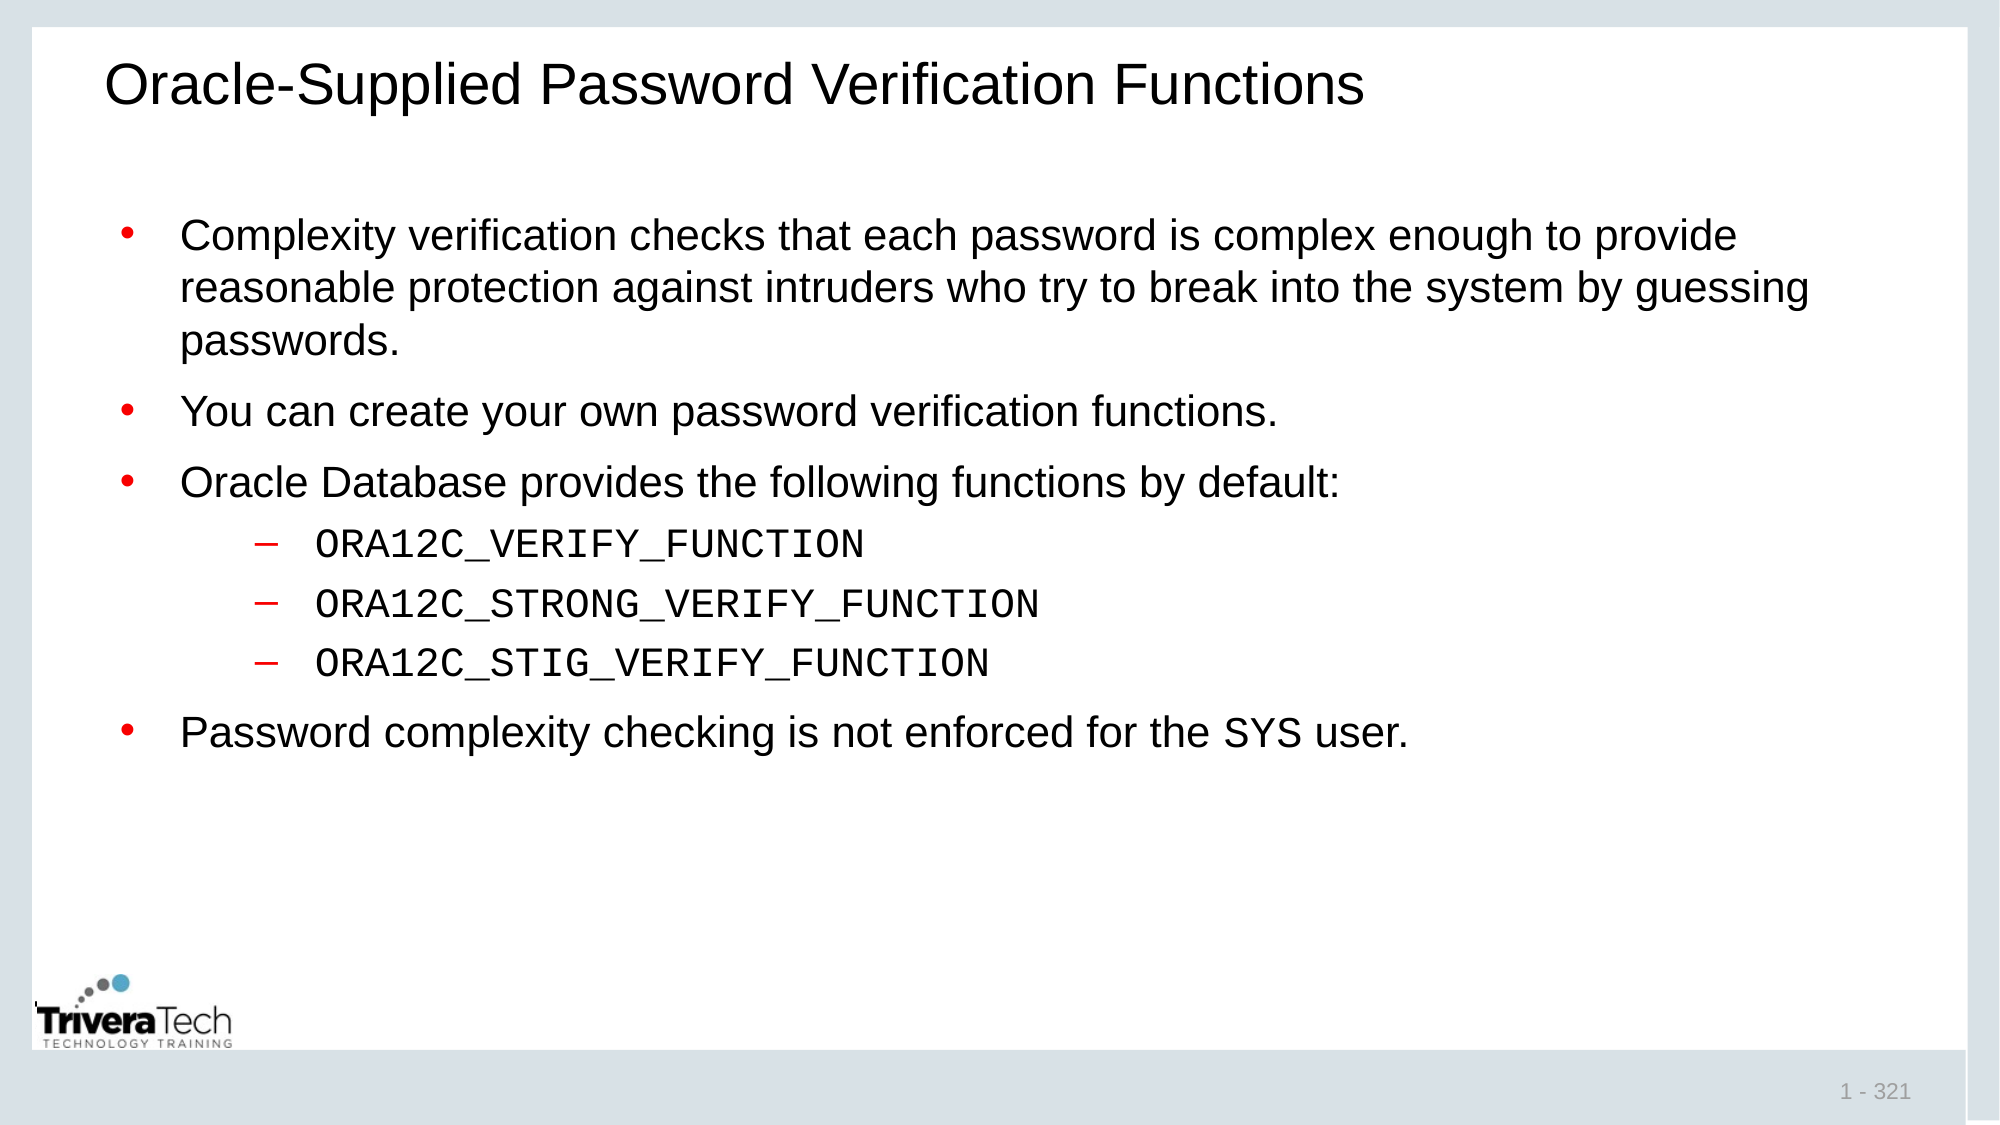

# Oracle-Supplied Password Verification Functions
Complexity verification checks that each password is complex enough to provide reasonable protection against intruders who try to break into the system by guessing passwords.
You can create your own password verification functions.
Oracle Database provides the following functions by default:
ORA12C_VERIFY_FUNCTION
ORA12C_STRONG_VERIFY_FUNCTION
ORA12C_STIG_VERIFY_FUNCTION
Password complexity checking is not enforced for the SYS user.